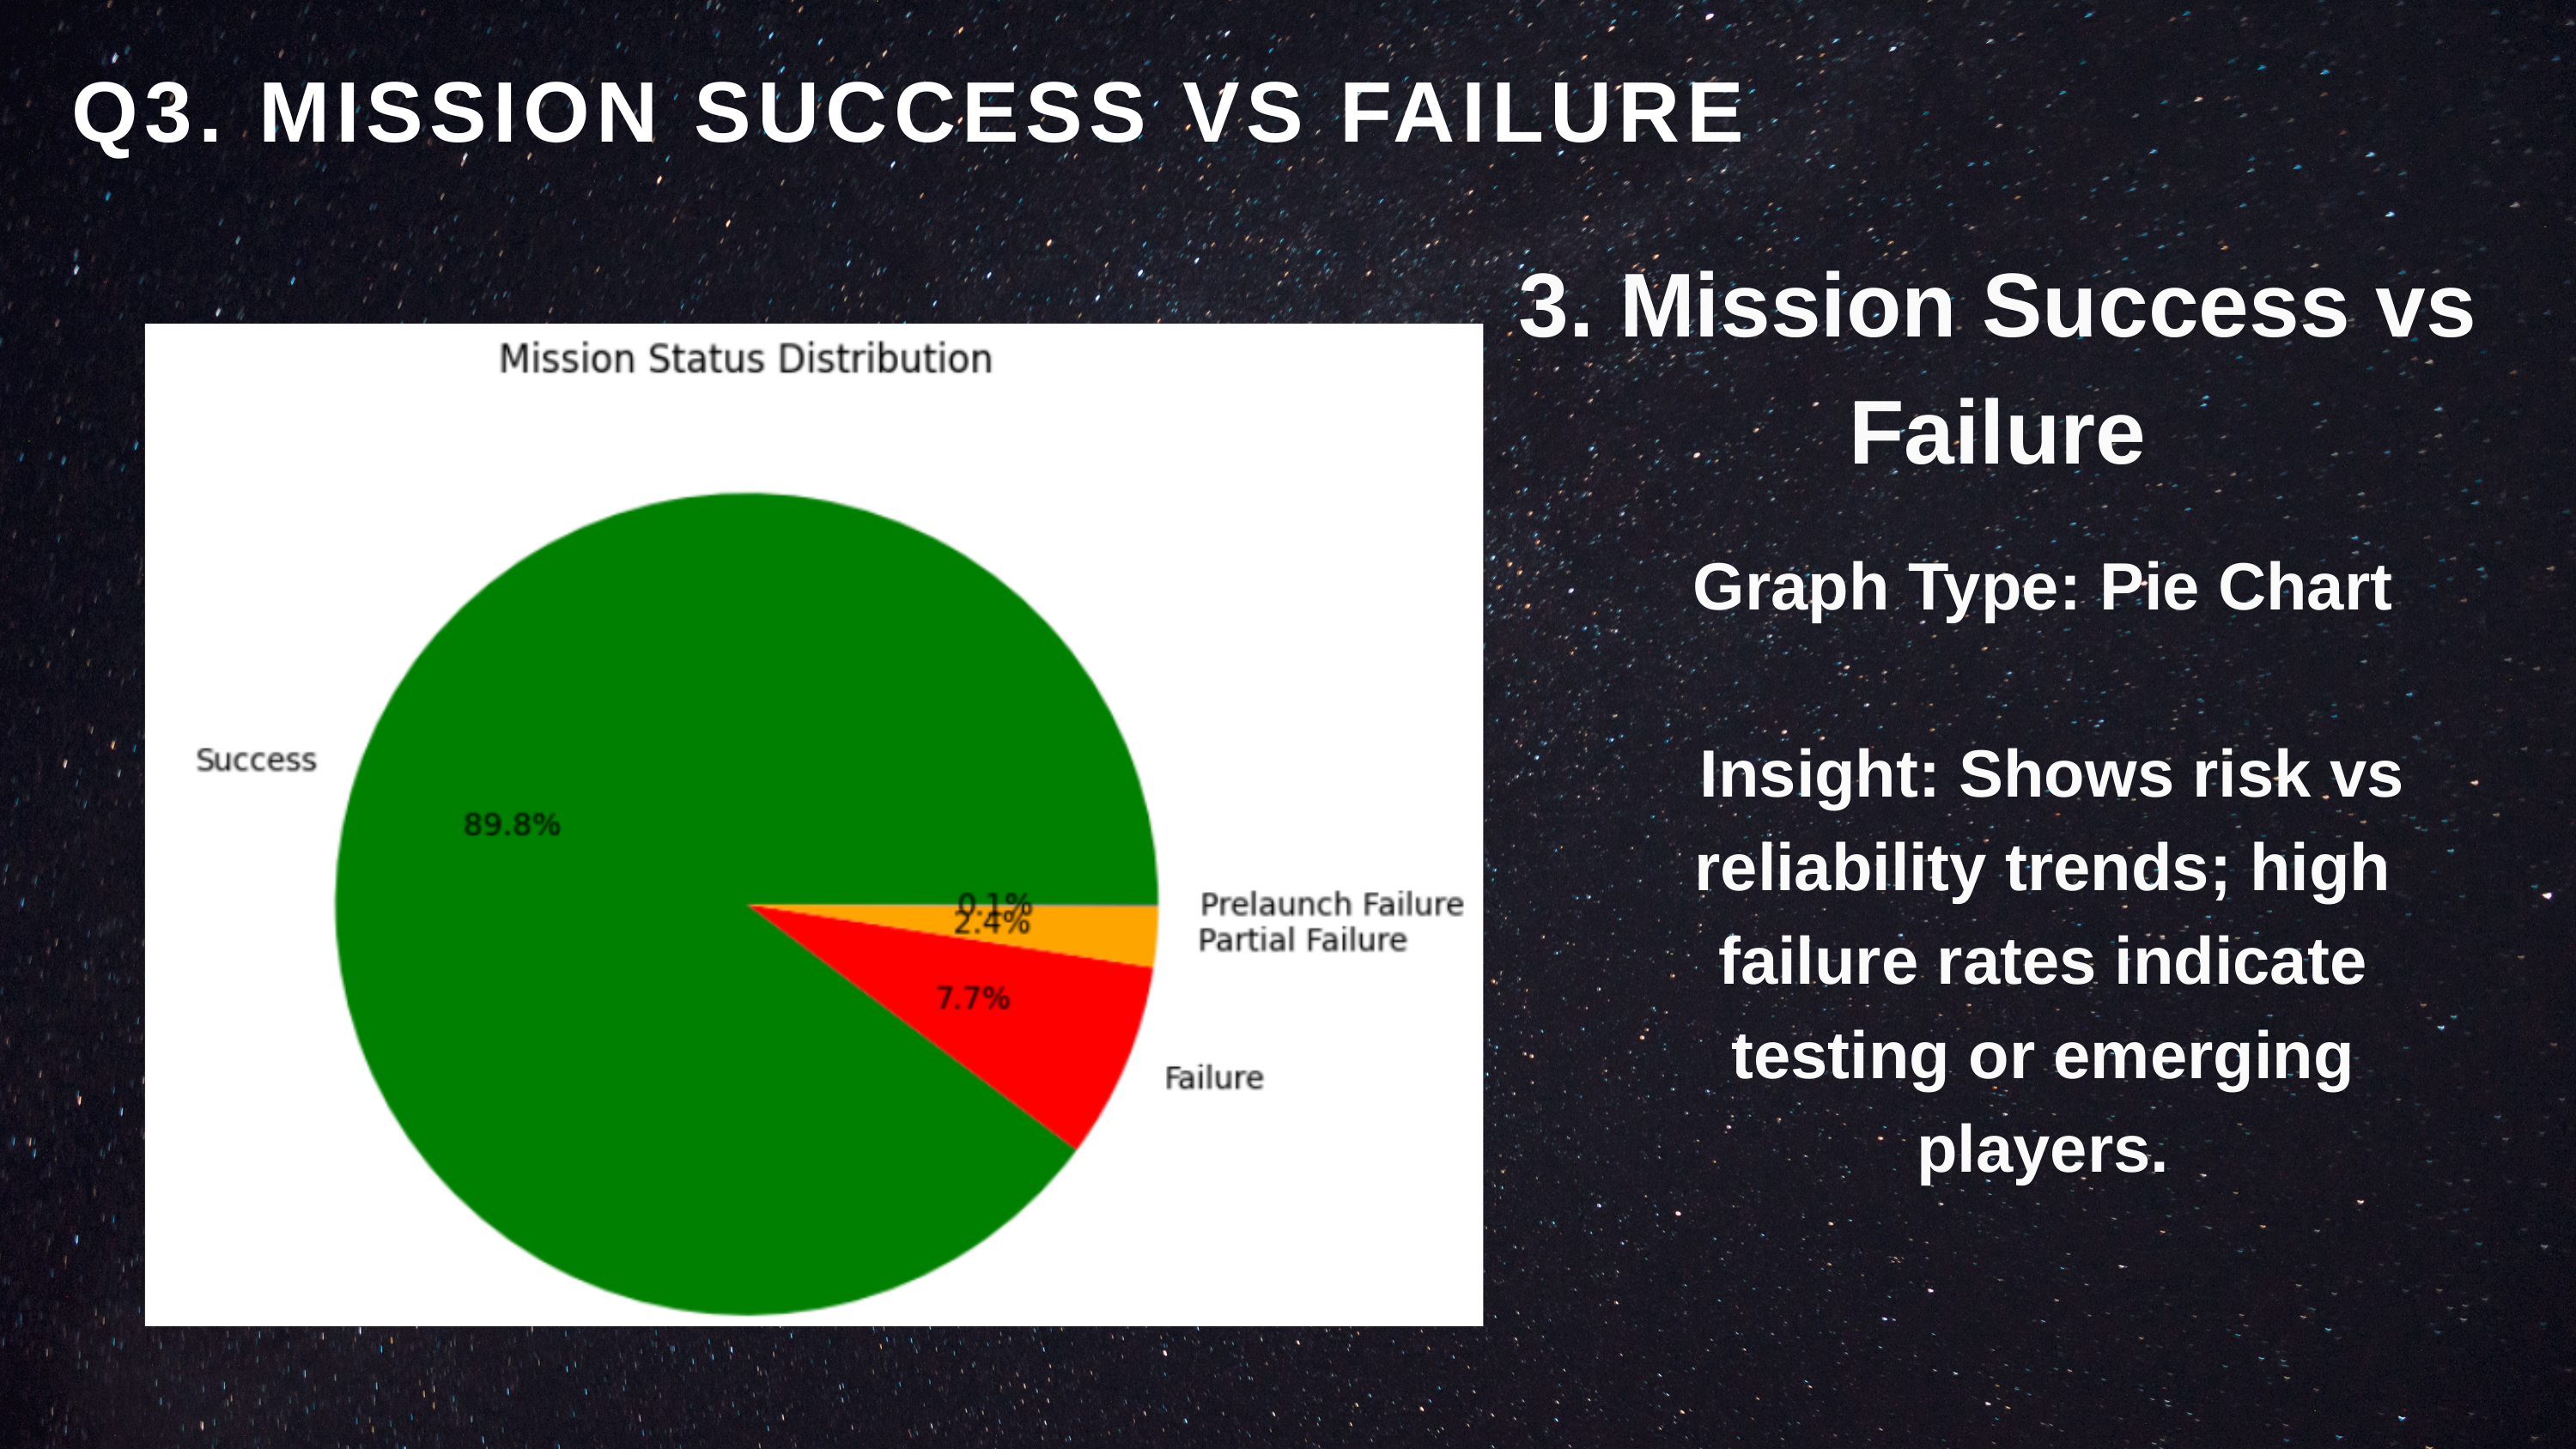

Q3. MISSION SUCCESS VS FAILURE
3. Mission Success vs Failure

Graph Type: Pie Chart

 Insight: Shows risk vs reliability trends; high failure rates indicate testing or emerging players.